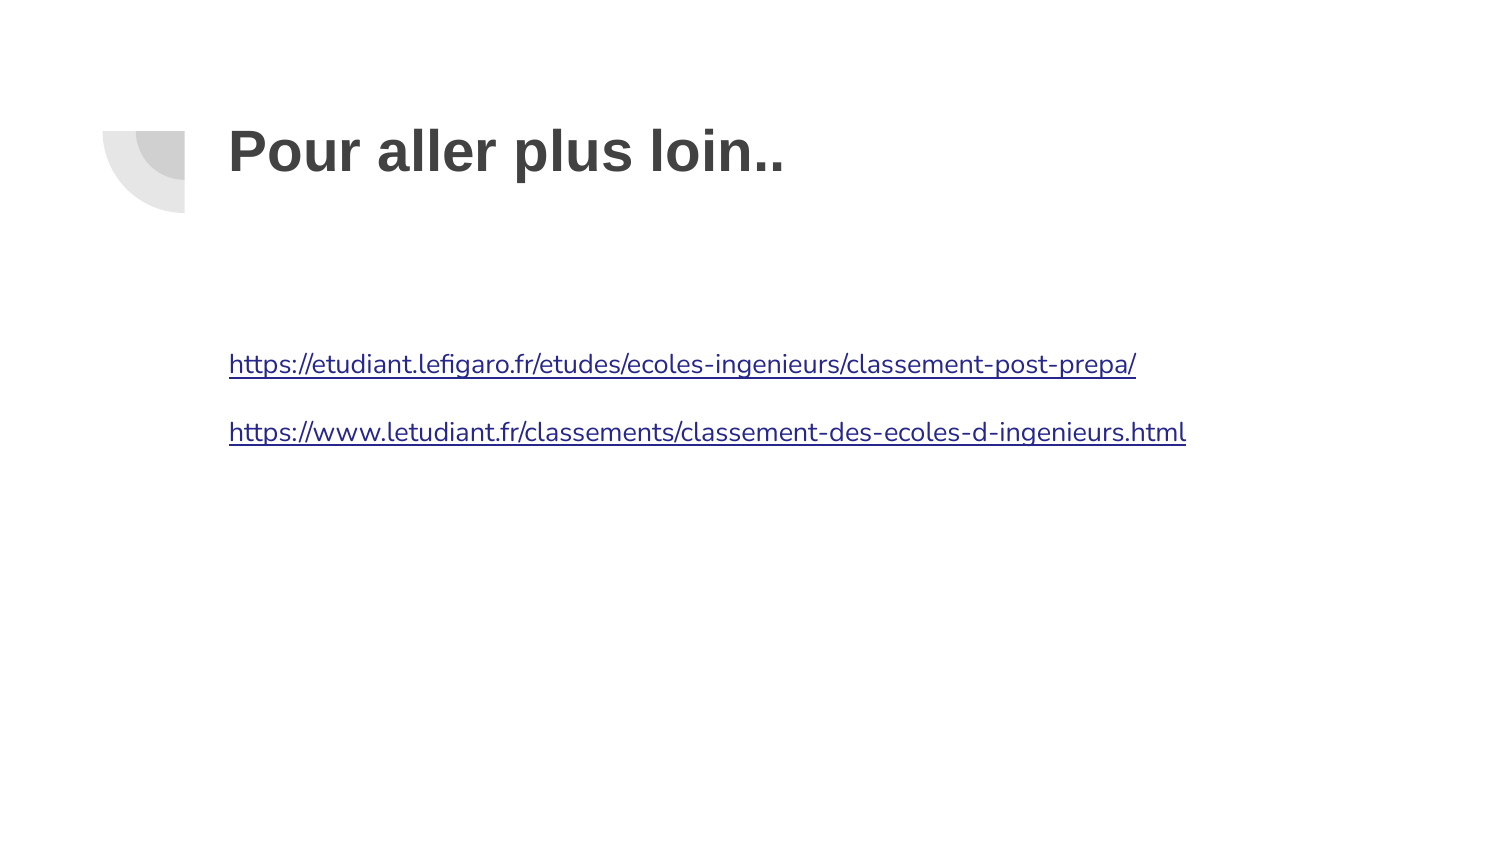

# Pour aller plus loin..
https://etudiant.lefigaro.fr/etudes/ecoles-ingenieurs/classement-post-prepa/
https://www.letudiant.fr/classements/classement-des-ecoles-d-ingenieurs.html